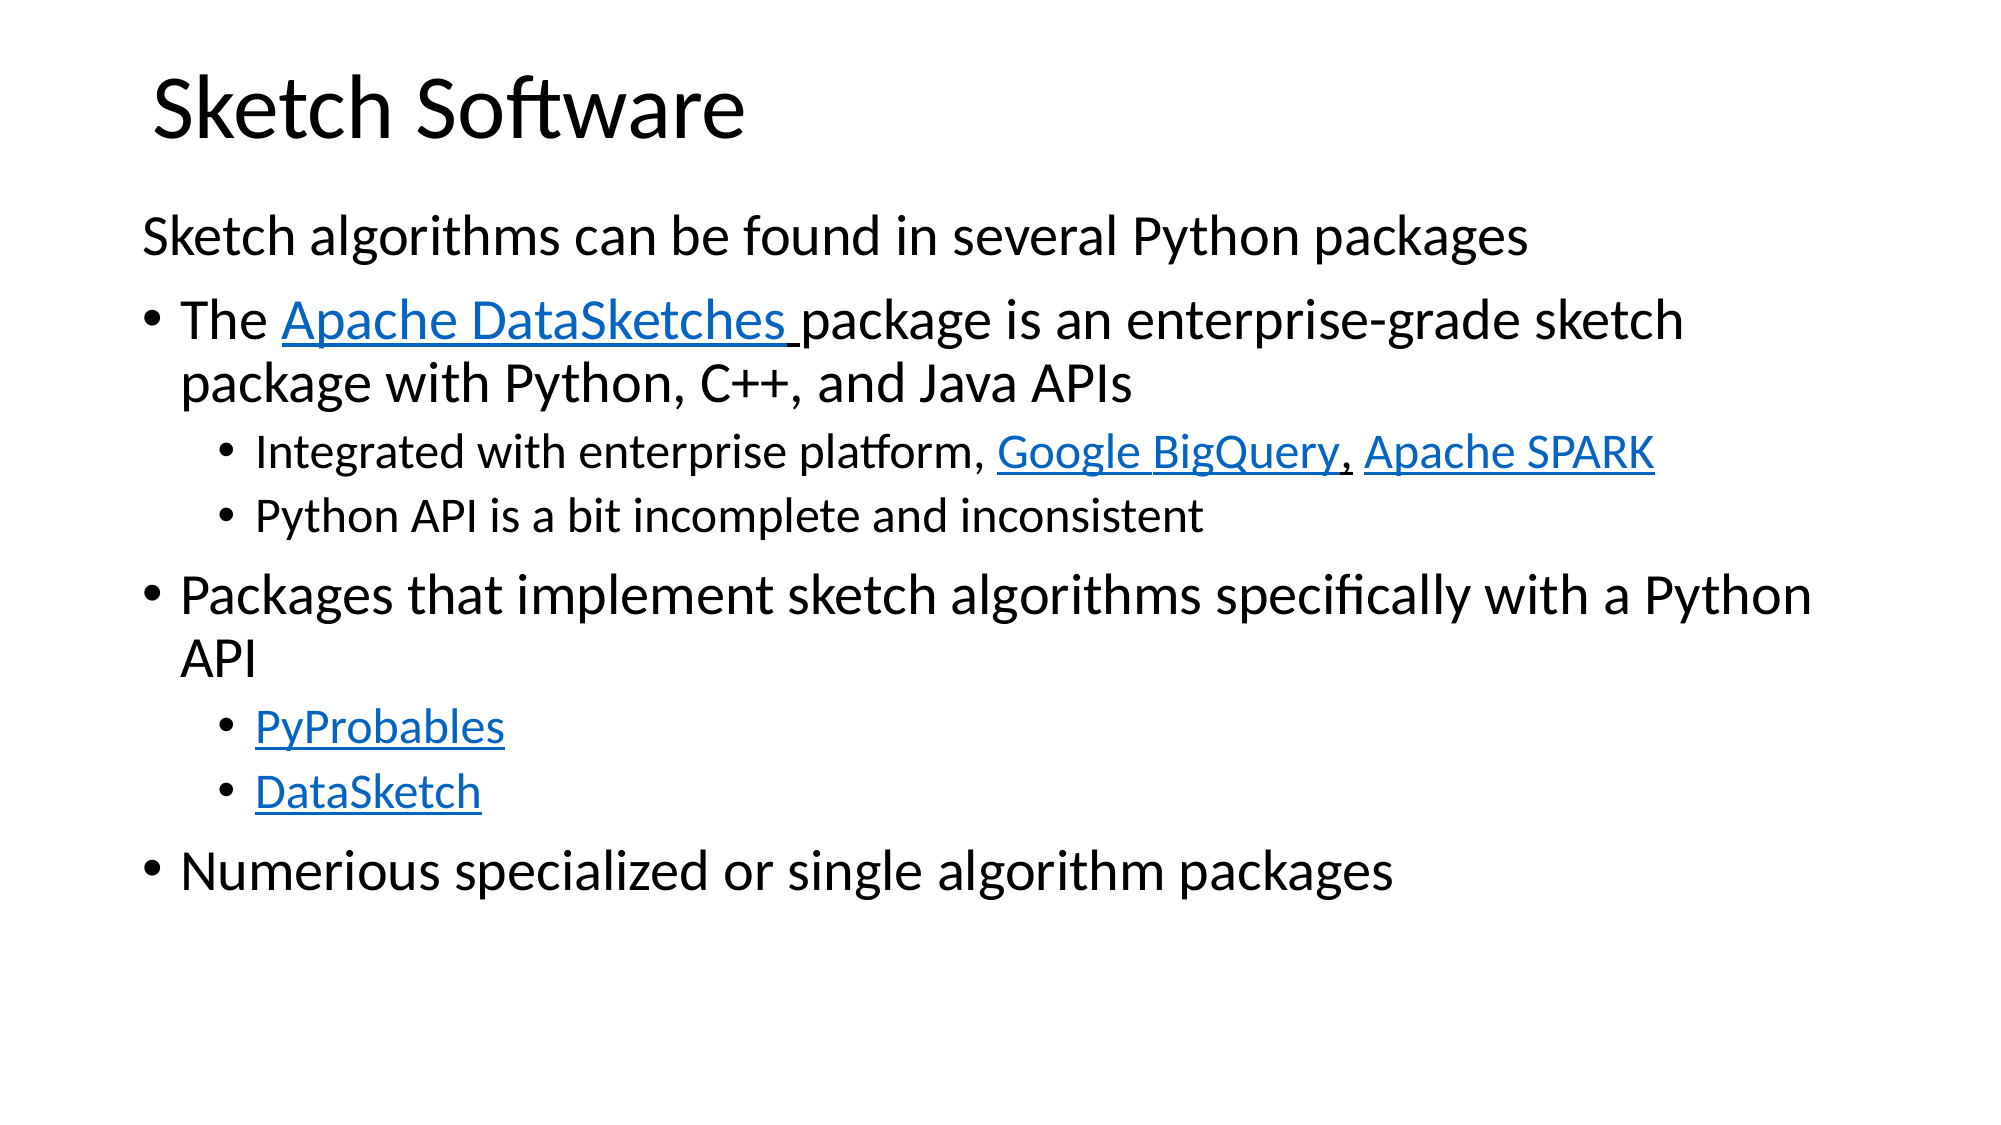

Sketch Software
Sketch algorithms can be found in several Python packages
The Apache DataSketches package is an enterprise-grade sketch package with Python, C++, and Java APIs
Integrated with enterprise platform, Google BigQuery, Apache SPARK
Python API is a bit incomplete and inconsistent
Packages that implement sketch algorithms specifically with a Python API
PyProbables
DataSketch
Numerious specialized or single algorithm packages